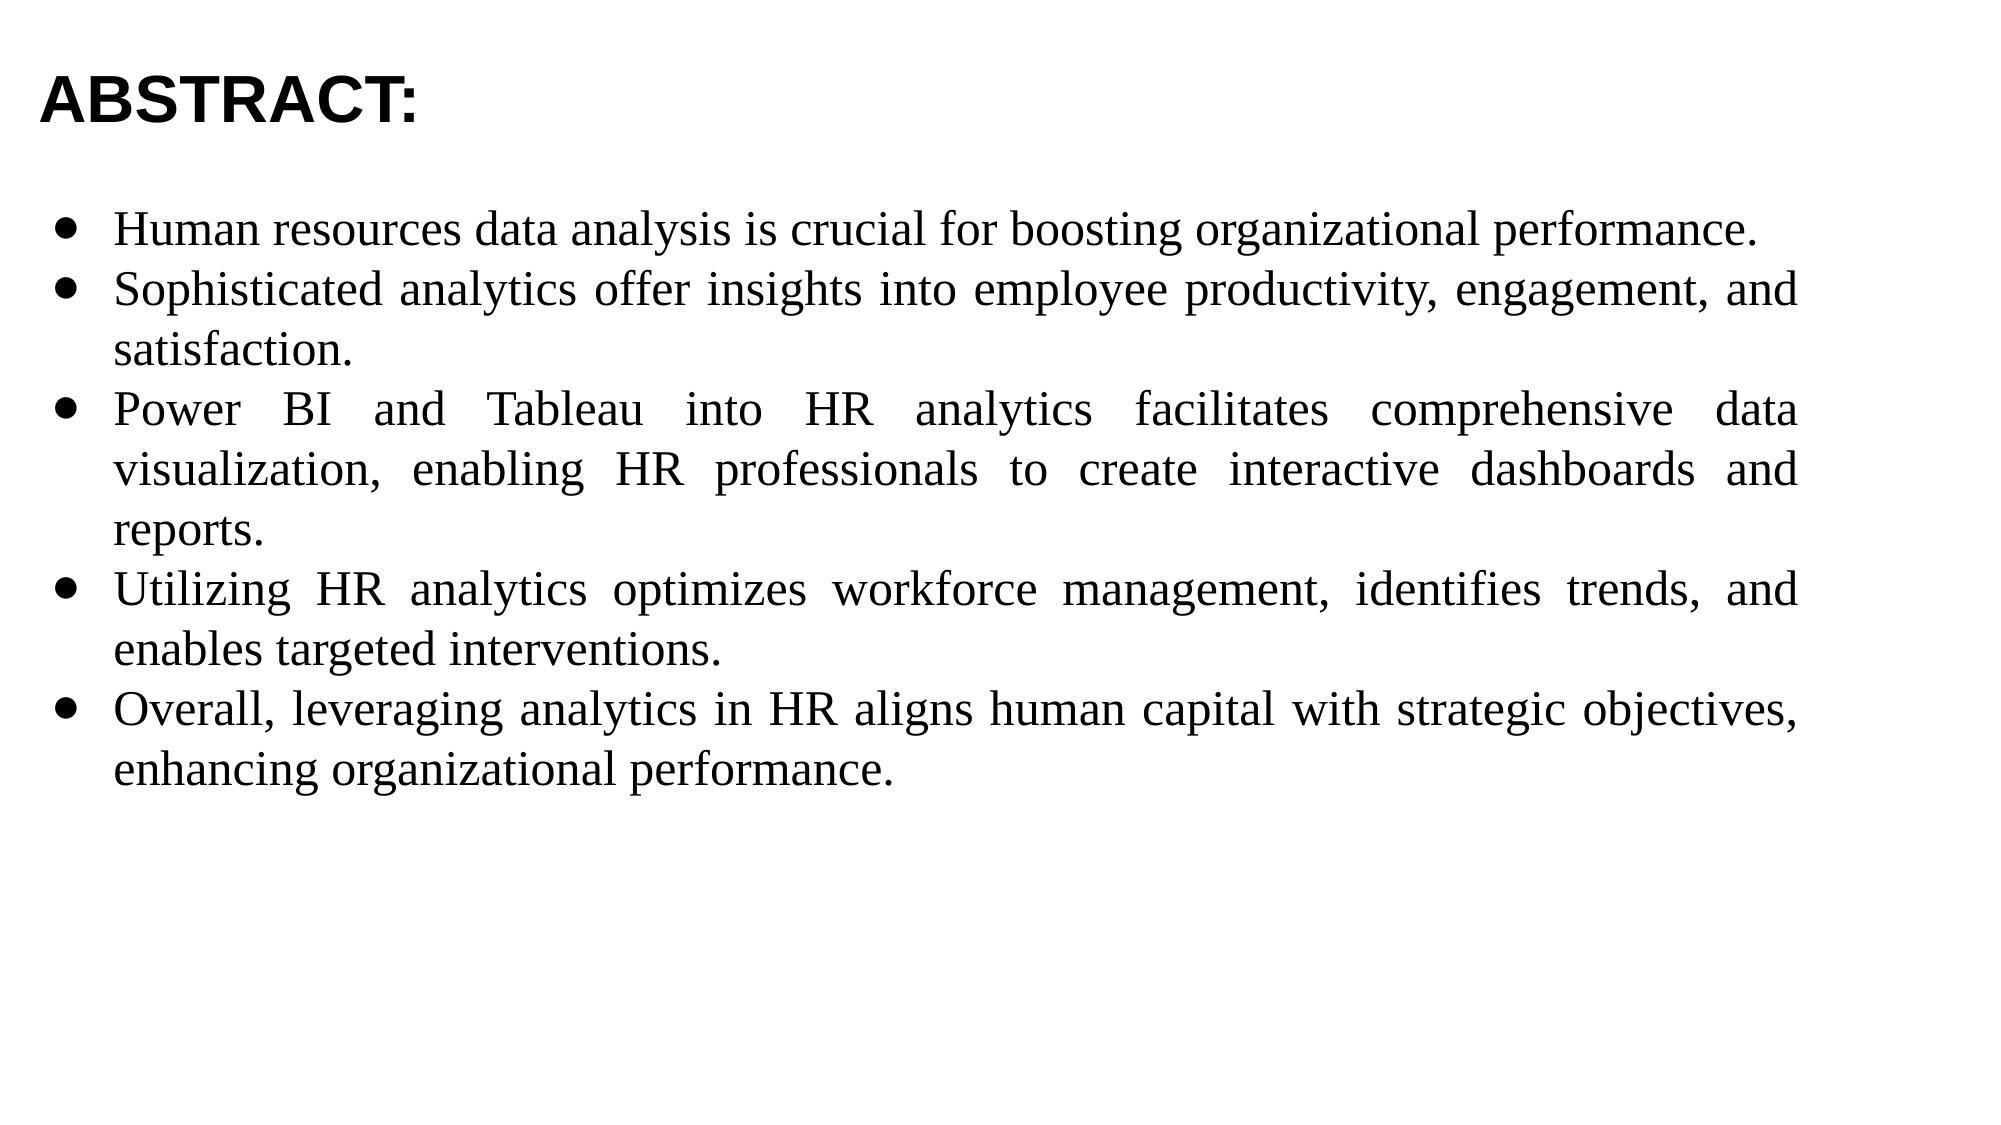

ABSTRACT:

Human resources data analysis is crucial for boosting organizational performance.
Sophisticated analytics offer insights into employee productivity, engagement, and satisfaction.
Power BI and Tableau into HR analytics facilitates comprehensive data visualization, enabling HR professionals to create interactive dashboards and reports.
Utilizing HR analytics optimizes workforce management, identifies trends, and enables targeted interventions.
Overall, leveraging analytics in HR aligns human capital with strategic objectives, enhancing organizational performance.